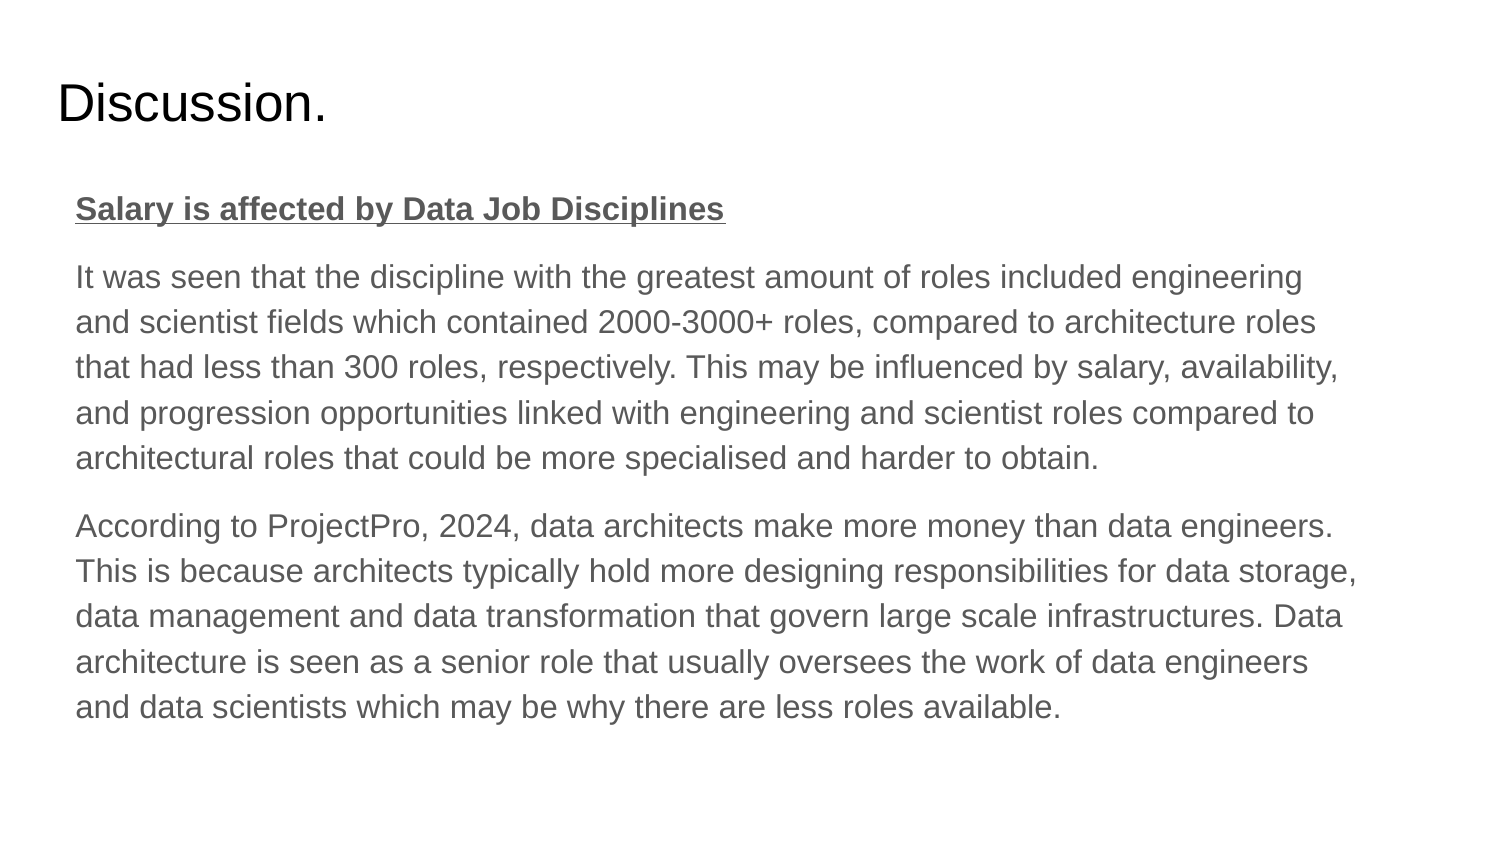

# Discussion.
Salary is affected by Data Job Disciplines
It was seen that the discipline with the greatest amount of roles included engineering and scientist fields which contained 2000-3000+ roles, compared to architecture roles that had less than 300 roles, respectively. This may be influenced by salary, availability, and progression opportunities linked with engineering and scientist roles compared to architectural roles that could be more specialised and harder to obtain.
According to ProjectPro, 2024, data architects make more money than data engineers. This is because architects typically hold more designing responsibilities for data storage, data management and data transformation that govern large scale infrastructures. Data architecture is seen as a senior role that usually oversees the work of data engineers and data scientists which may be why there are less roles available.